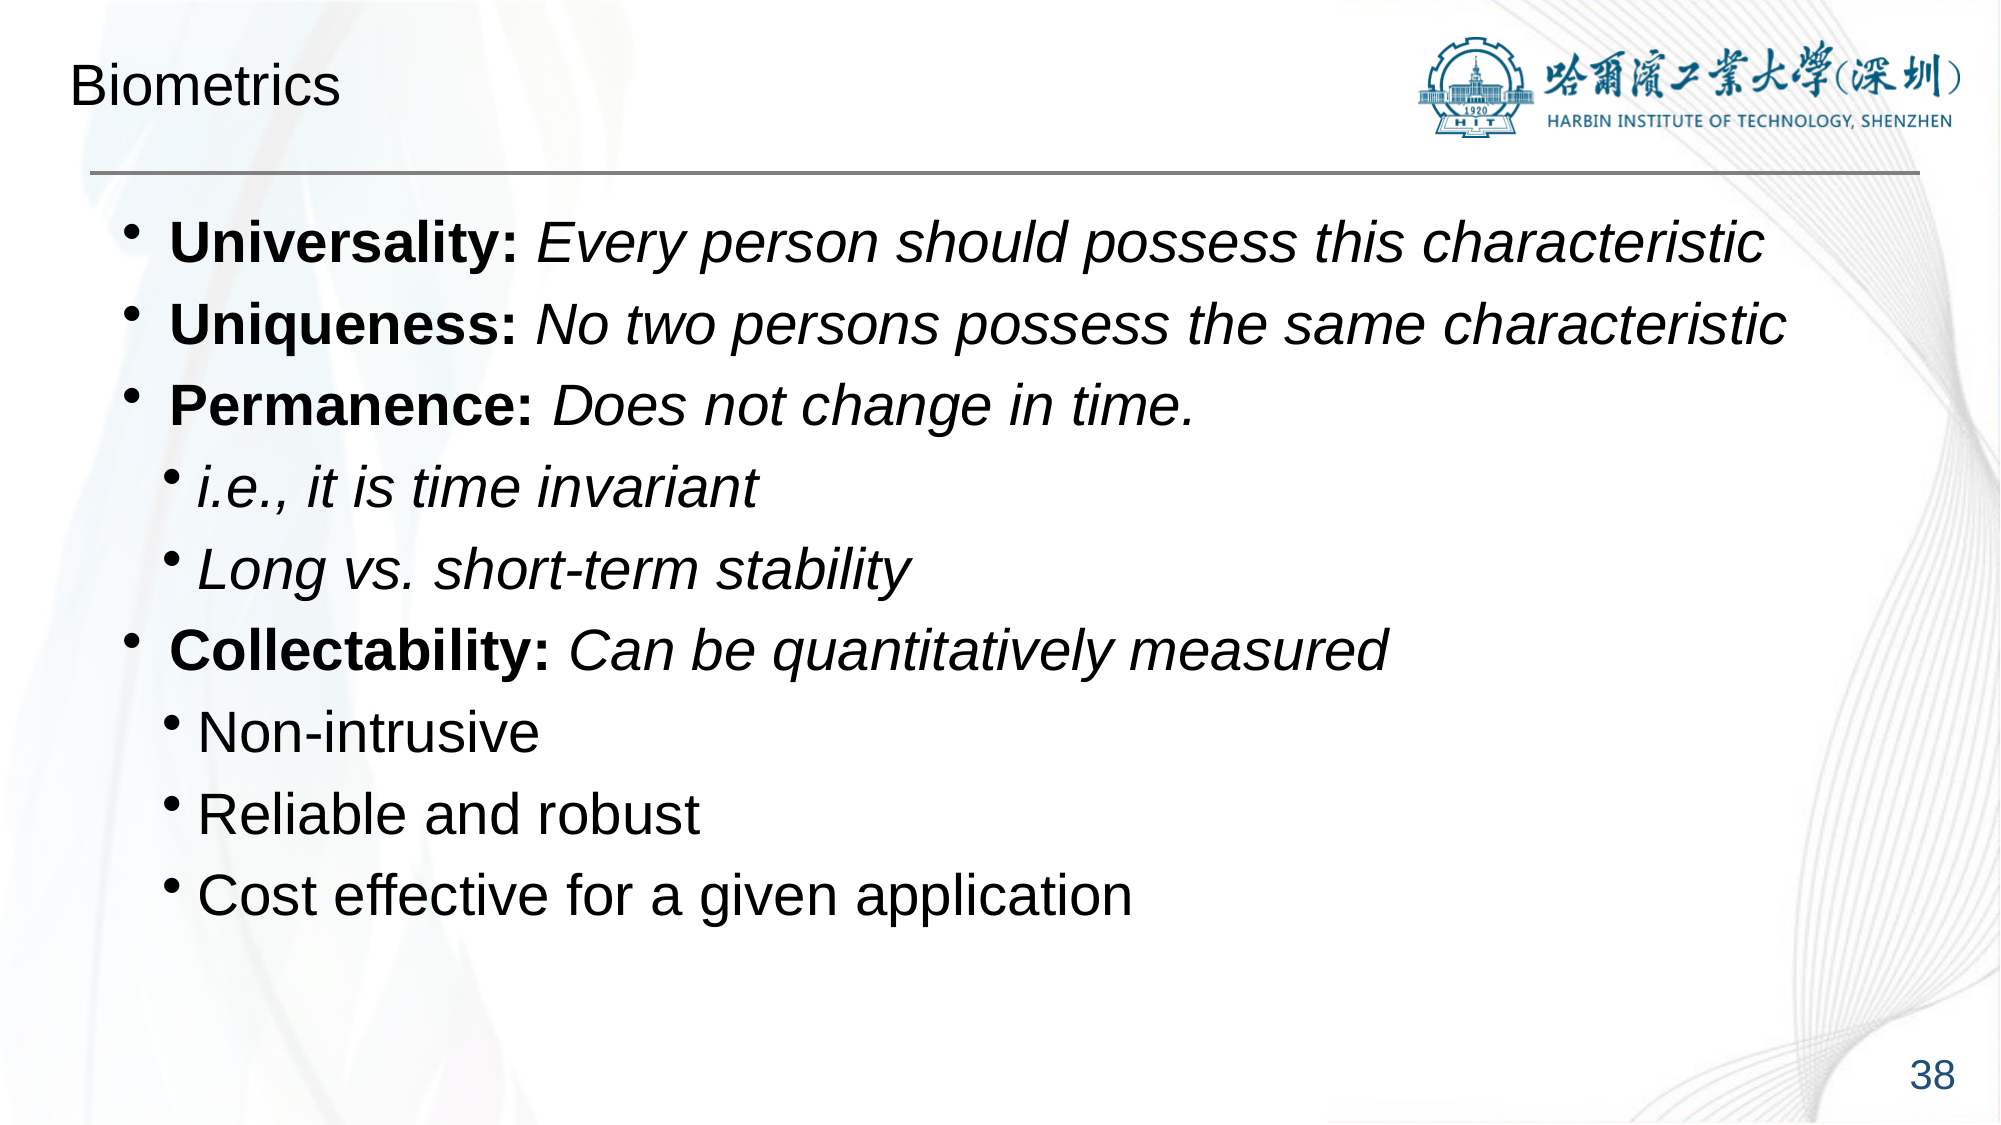

# Biometrics

Universality: Every person should possess this characteristic
Uniqueness: No two persons possess the same characteristic
Permanence: Does not change in time.
i.e., it is time invariant
Long vs. short-term stability
Collectability: Can be quantitatively measured
Non-intrusive
Reliable and robust
Cost effective for a given application
38